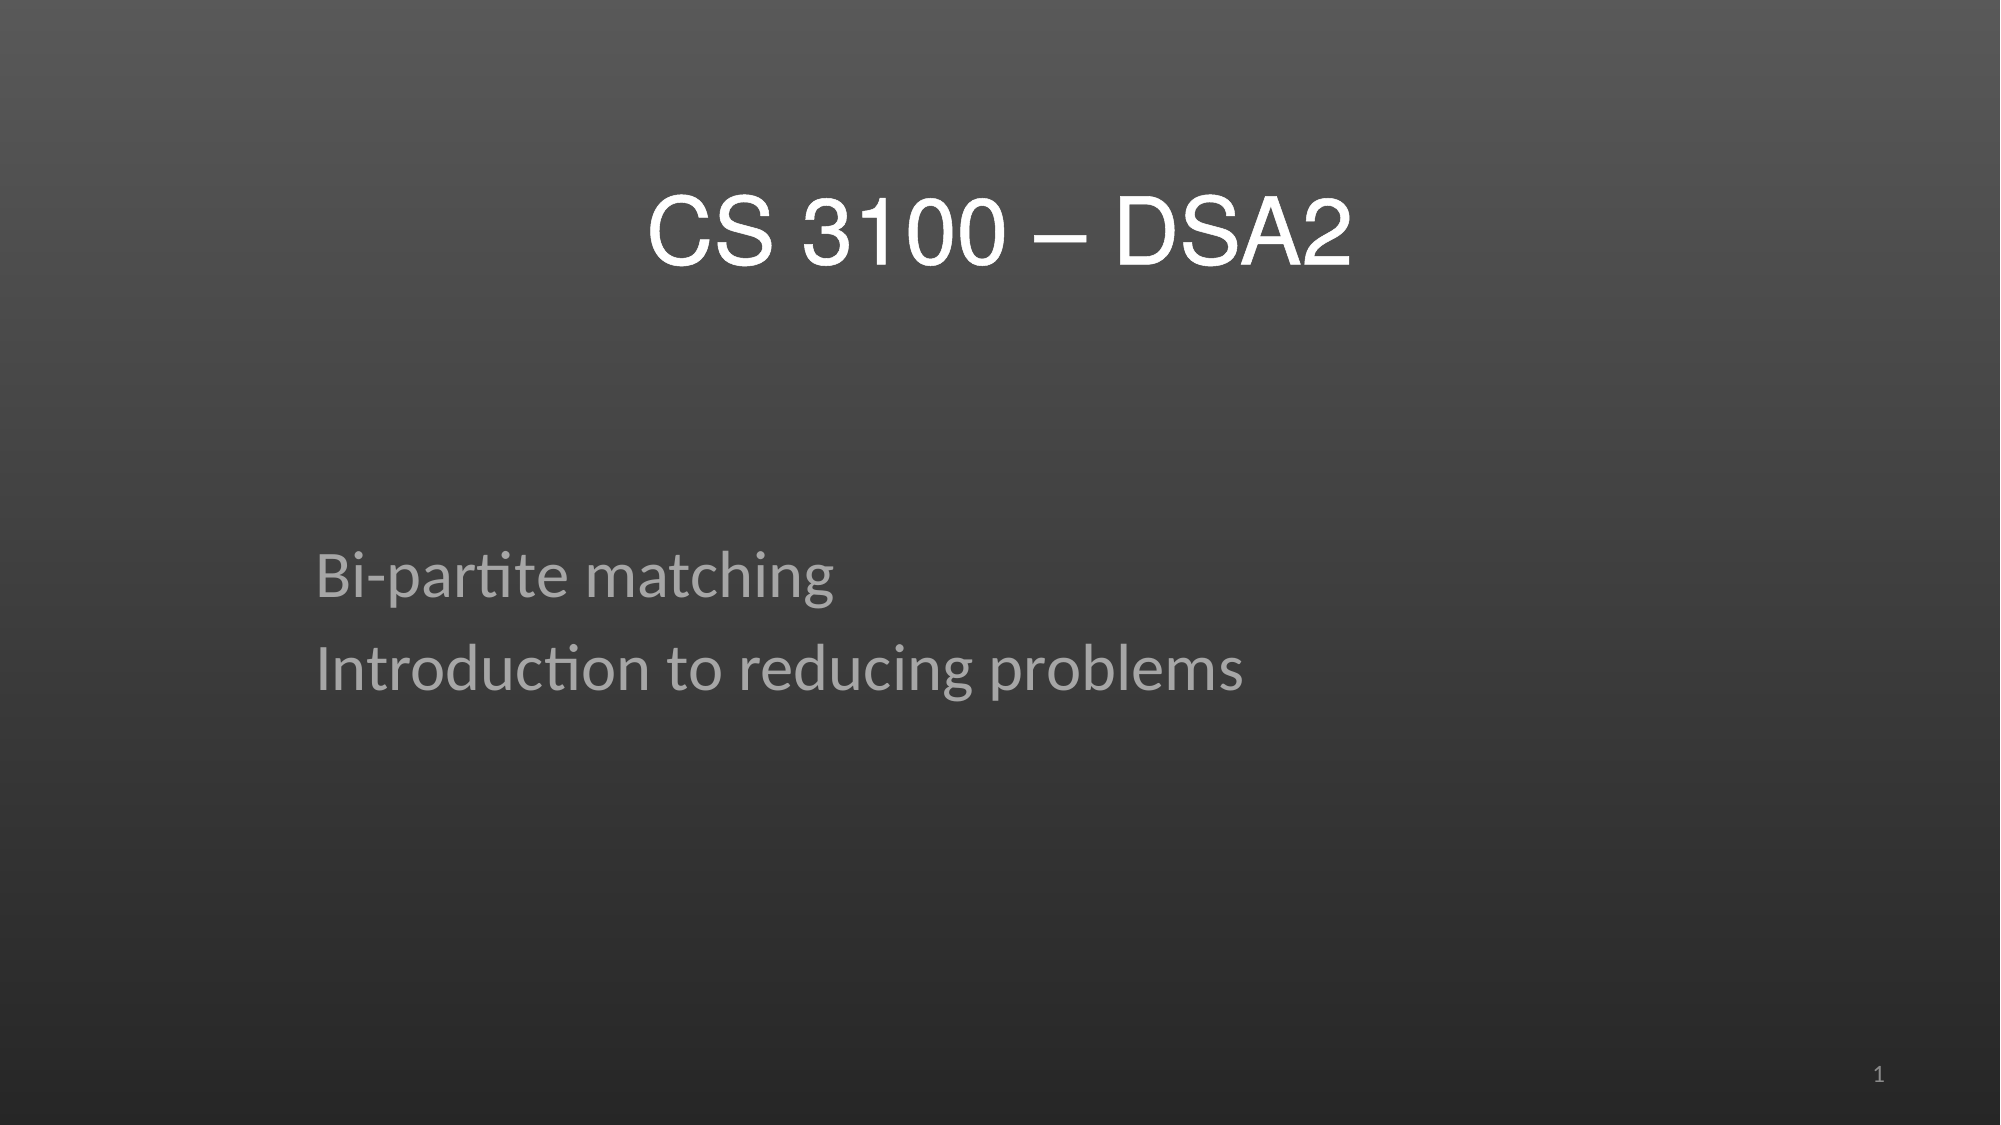

# CS 3100 – DSA2
Bi-partite matching
Introduction to reducing problems

1